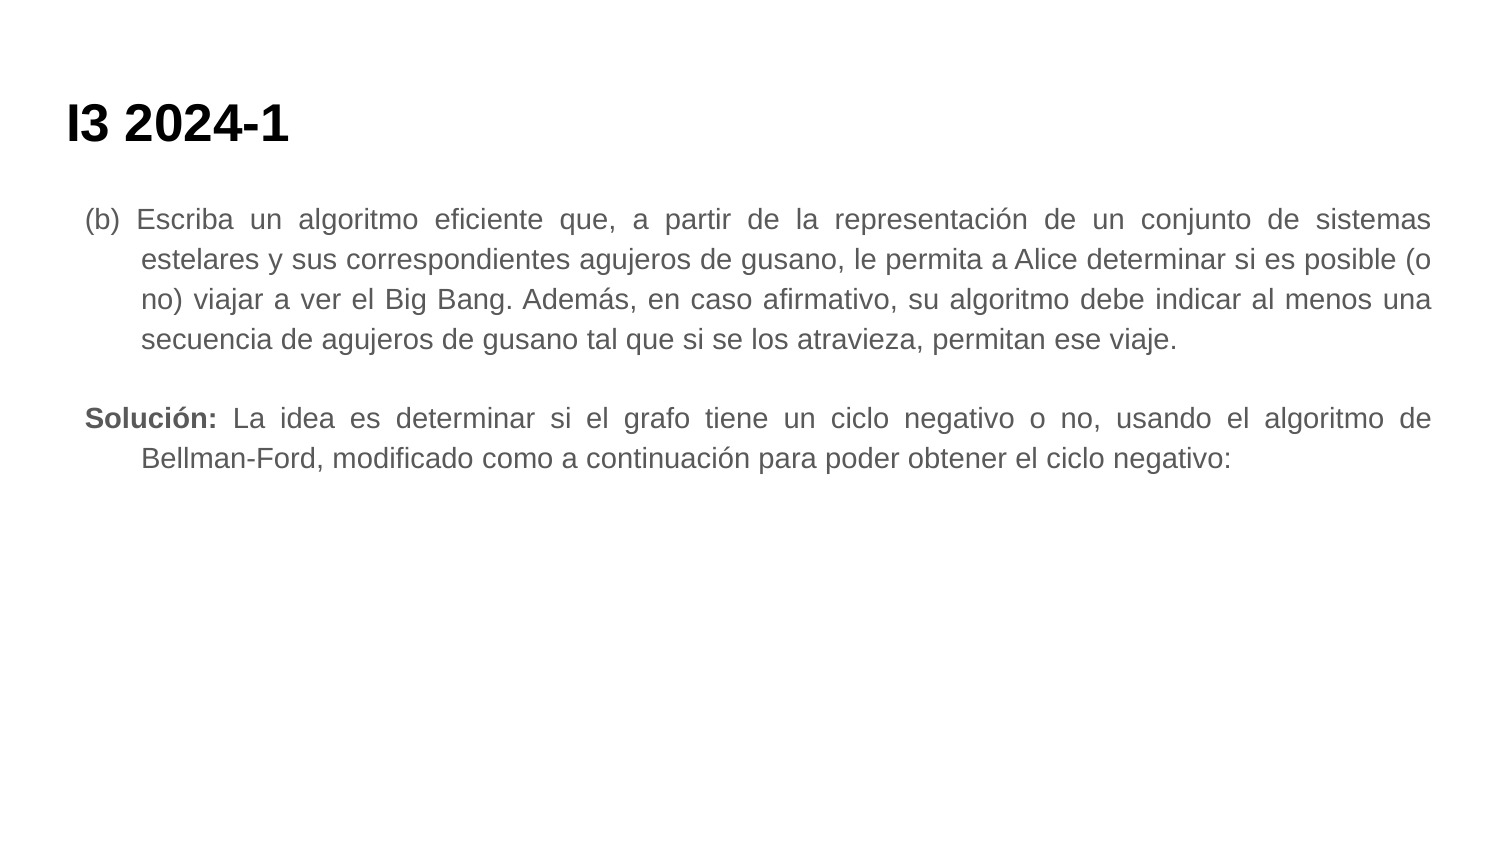

# I3 2024-1
(b) Escriba un algoritmo eficiente que, a partir de la representación de un conjunto de sistemas estelares y sus correspondientes agujeros de gusano, le permita a Alice determinar si es posible (o no) viajar a ver el Big Bang. Además, en caso afirmativo, su algoritmo debe indicar al menos una secuencia de agujeros de gusano tal que si se los atravieza, permitan ese viaje.

Solución: La idea es determinar si el grafo tiene un ciclo negativo o no, usando el algoritmo de Bellman-Ford, modificado como a continuación para poder obtener el ciclo negativo: